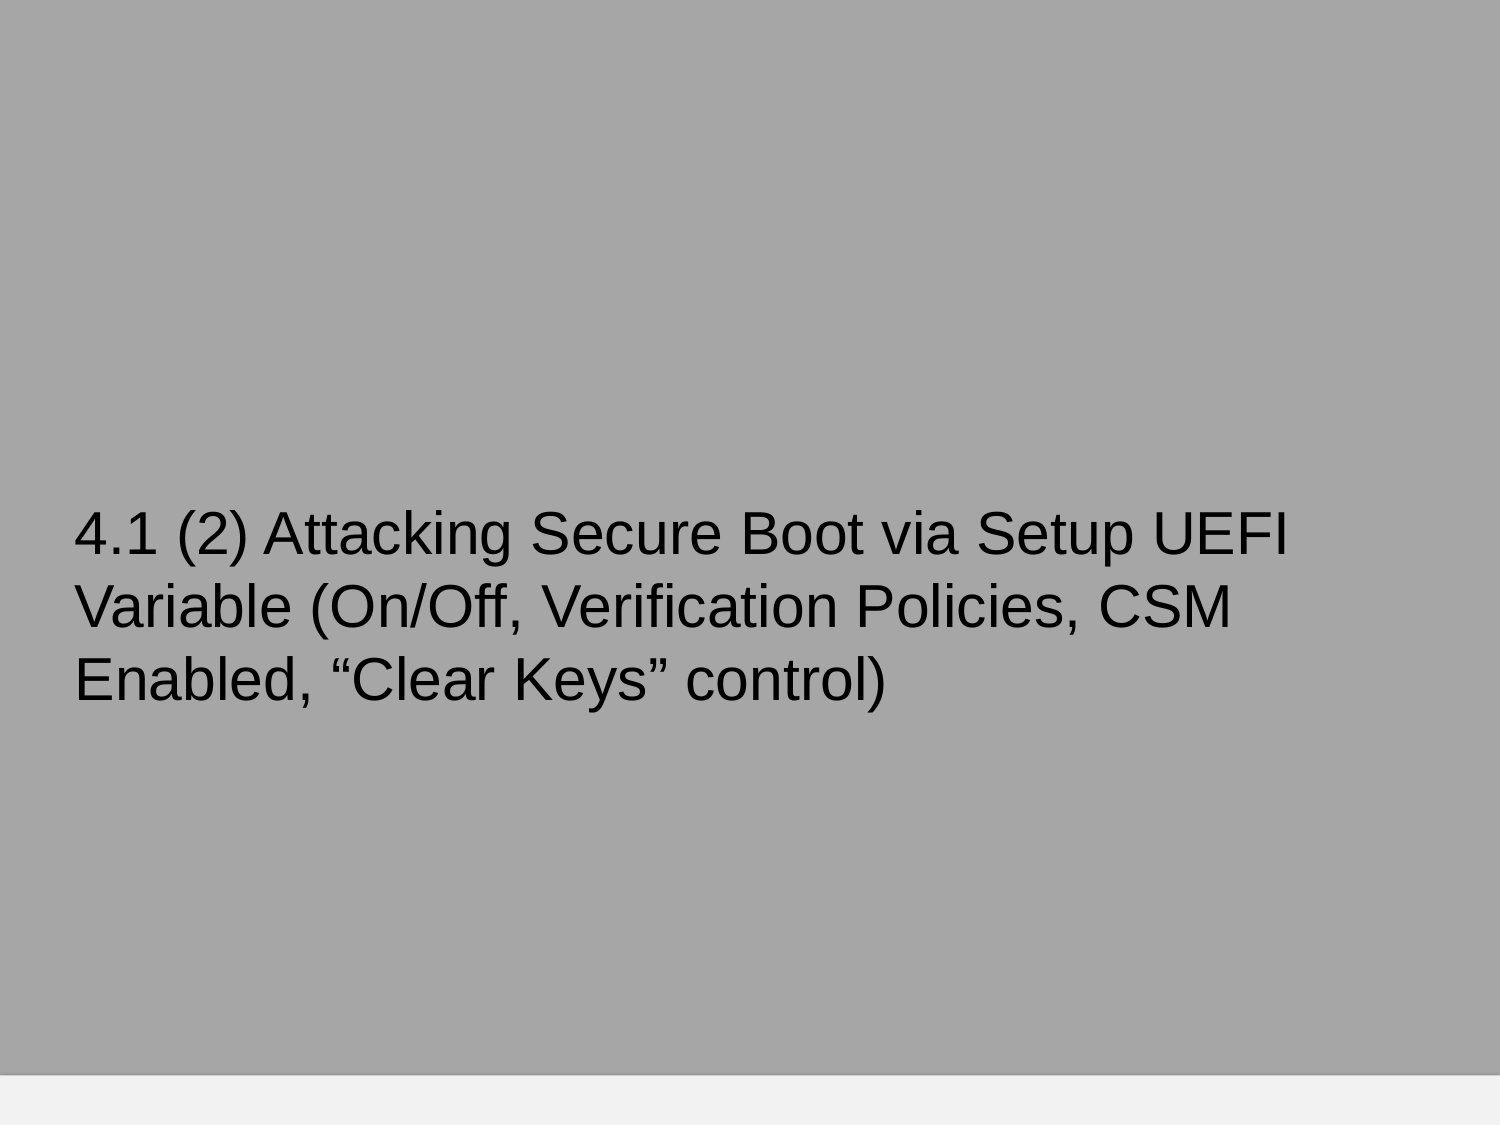

# 4.1 (2) Attacking Secure Boot via Setup UEFI Variable (On/Off, Verification Policies, CSM Enabled, “Clear Keys” control)